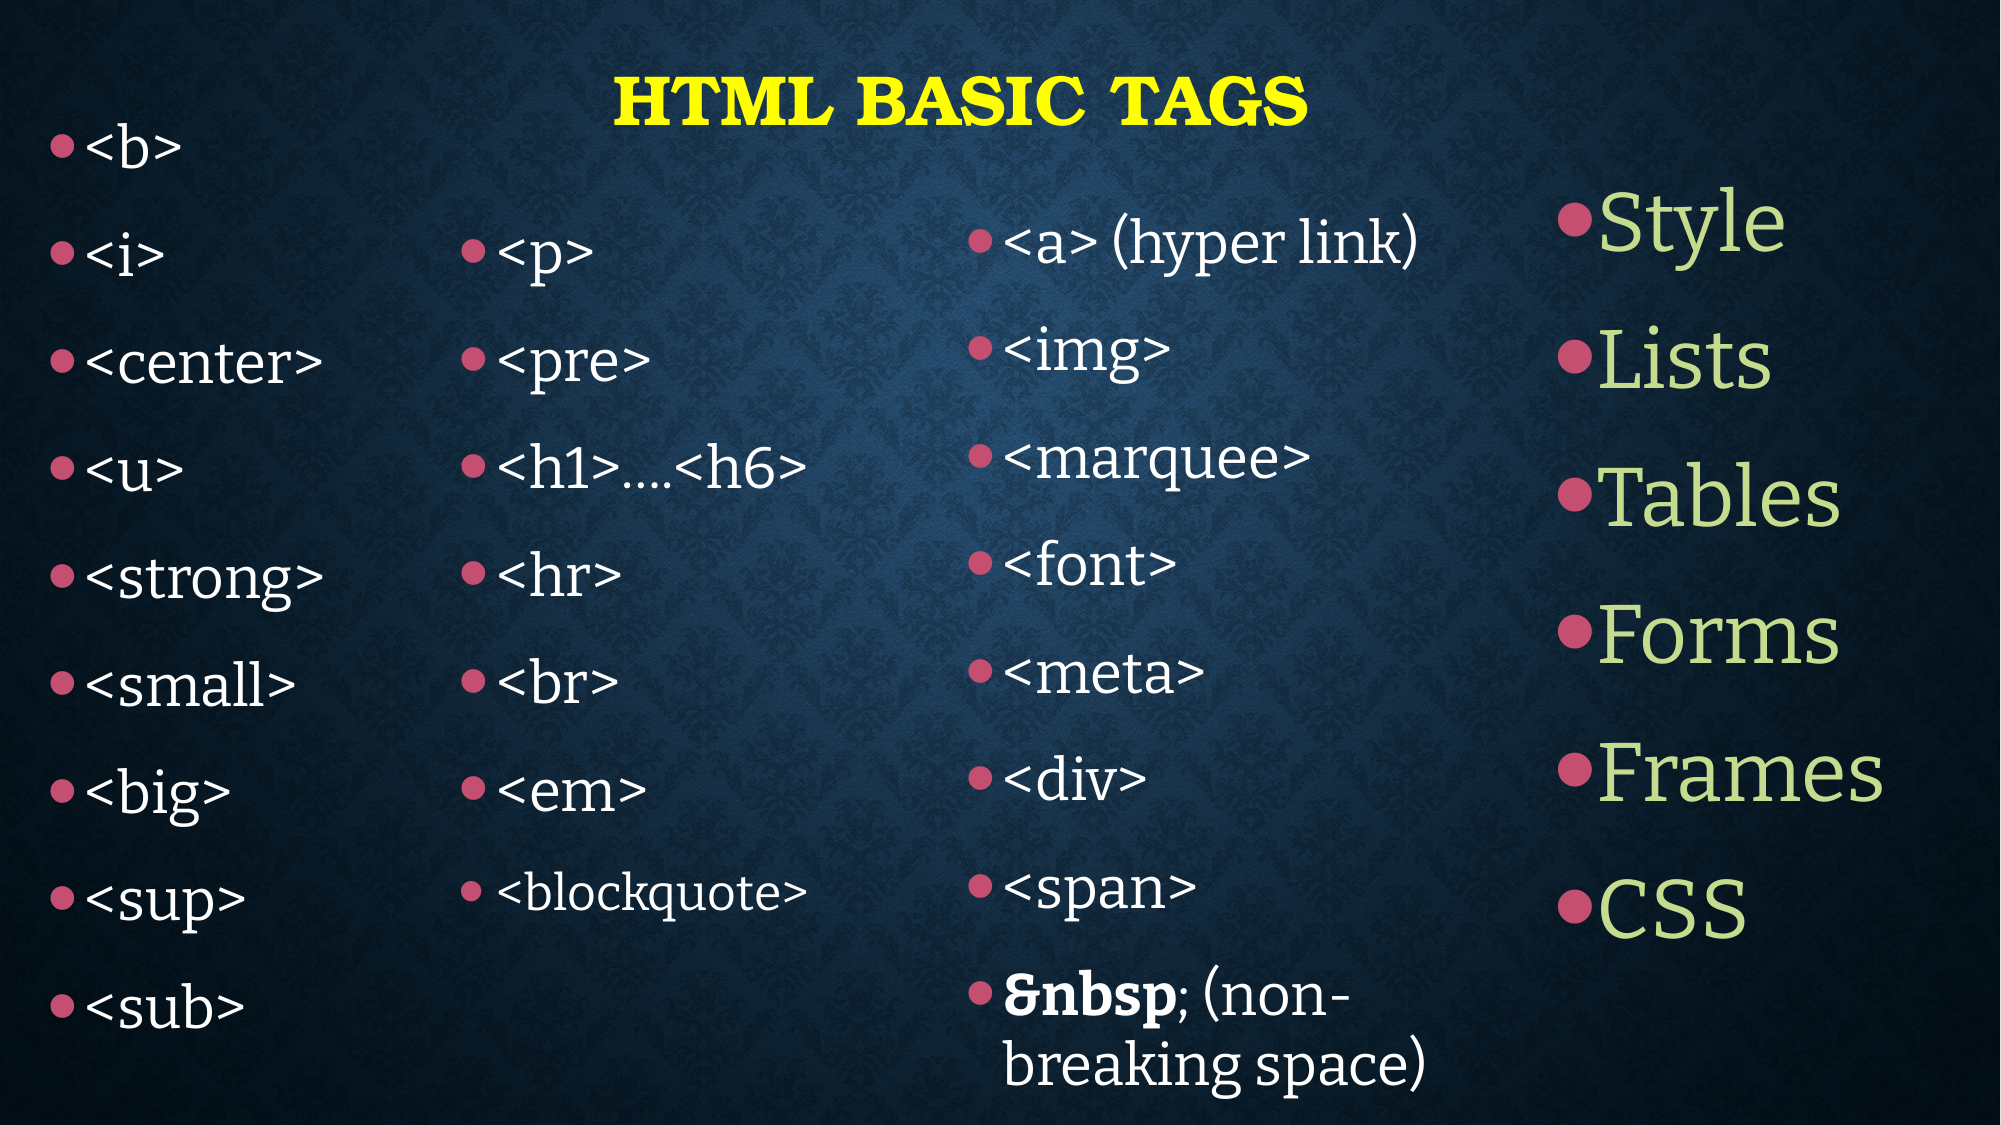

# HTML Basic tags
<b>
<i>
<center>
<u>
<strong>
<small>
<big>
<sup>
<sub>
Style
Lists
Tables
Forms
Frames
CSS

<a> (hyper link)
<img>
<marquee>
<font>
<meta>
<div>
<span>
&nbsp; (non-breaking space)

<p>
<pre>
<h1>….<h6>
<hr>
<br>
<em>
<blockquote>